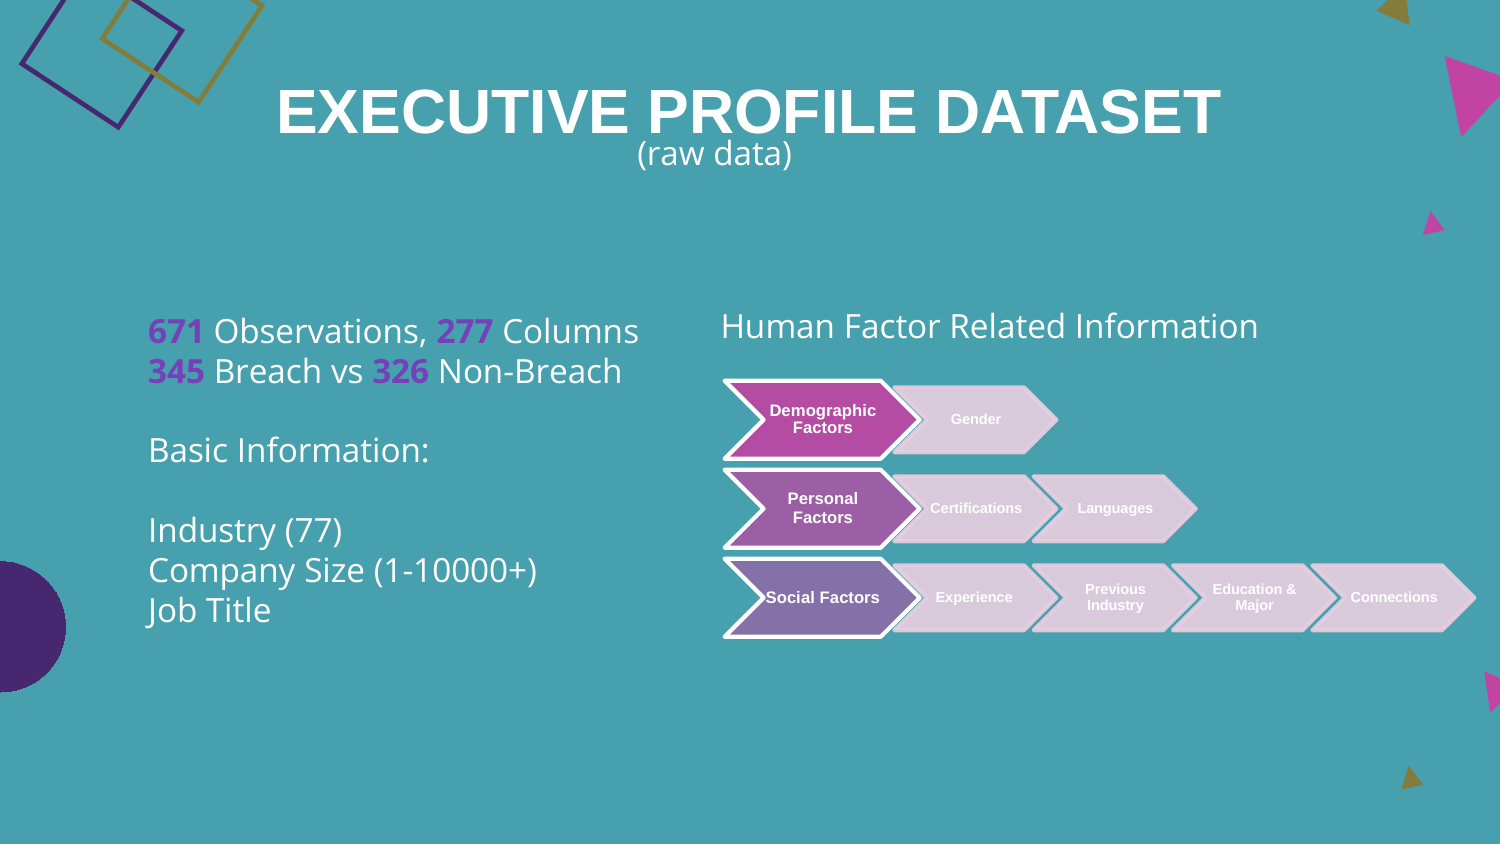

# EXECUTIVE PROFILE DATASET
(raw data)
Demographic Factors
Gender
Personal Factors
Certifications
Languages
Social Factors
Experience
Previous Industry
Education & Major
Connections

Human Factor Related Information

671 Observations, 277 Columns
345 Breach vs 326 Non-Breach

Basic Information:

Industry (77)
Company Size (1-10000+)
Job Title